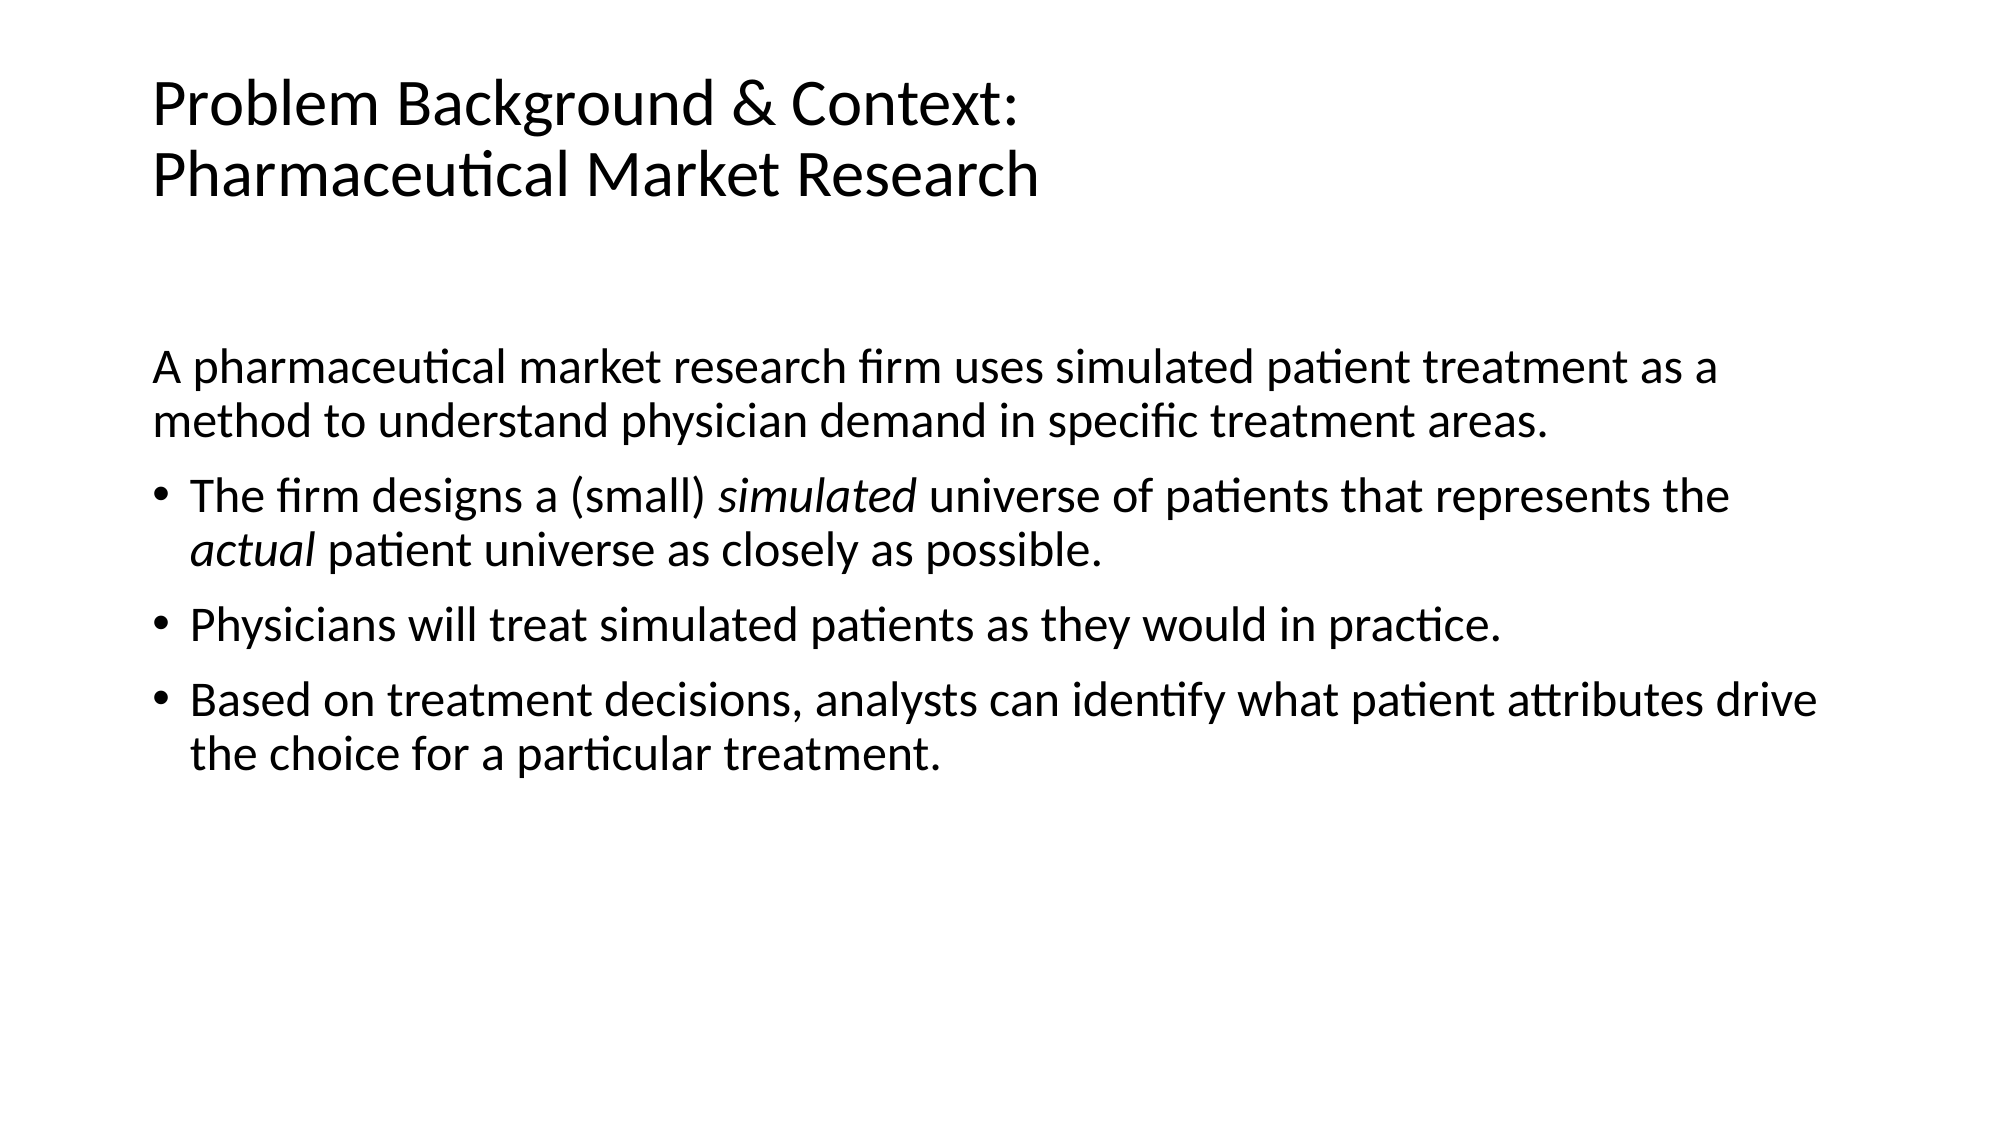

# Problem Background & Context: Pharmaceutical Market Research
A pharmaceutical market research firm uses simulated patient treatment as a method to understand physician demand in specific treatment areas.
The firm designs a (small) simulated universe of patients that represents the actual patient universe as closely as possible.
Physicians will treat simulated patients as they would in practice.
Based on treatment decisions, analysts can identify what patient attributes drive the choice for a particular treatment.